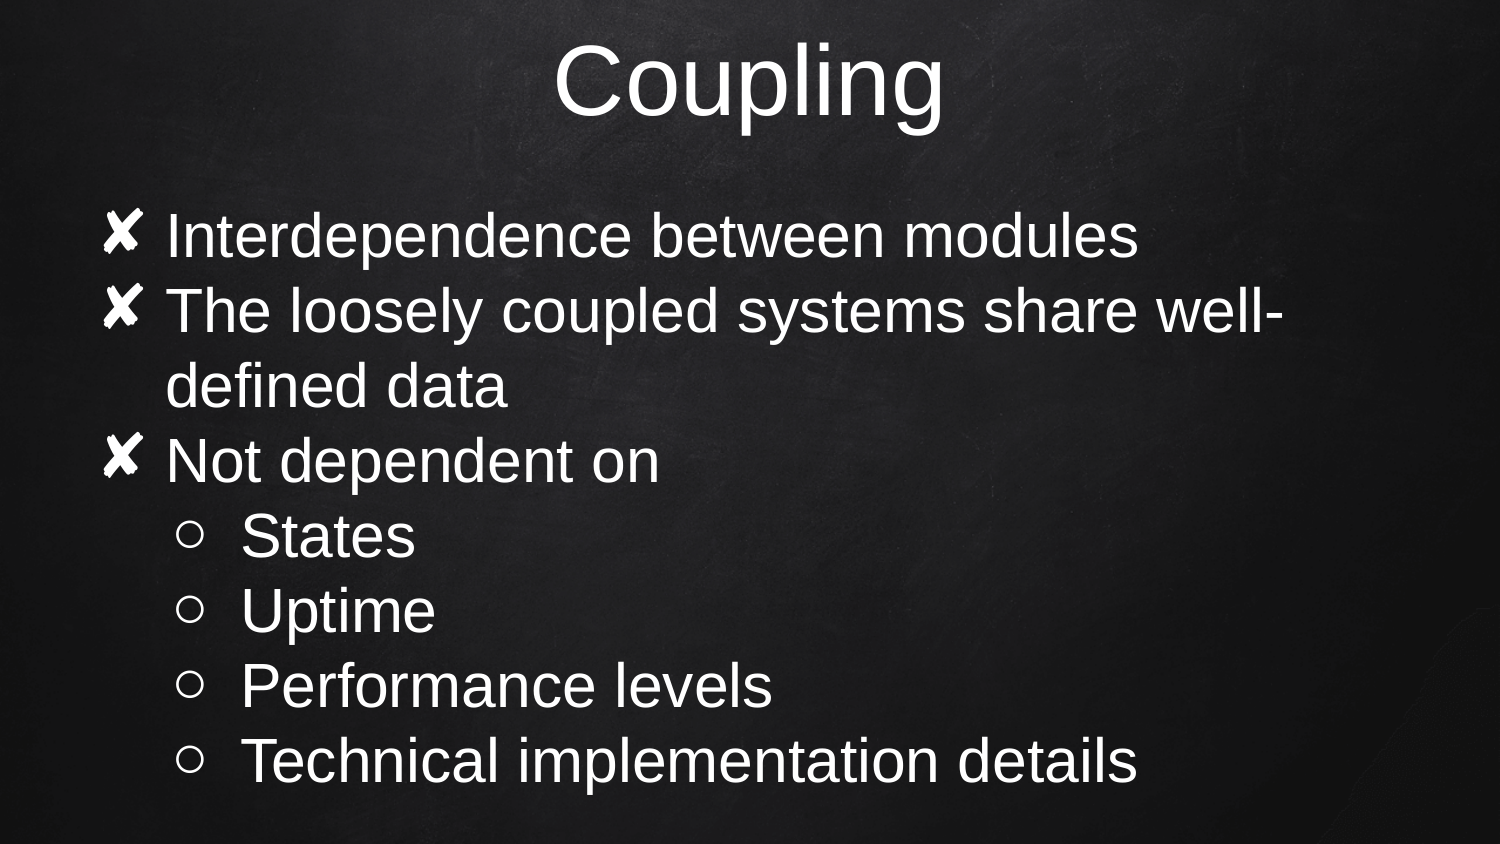

# Coupling
Interdependence between modules
The loosely coupled systems share well-defined data
Not dependent on
States
Uptime
Performance levels
Technical implementation details